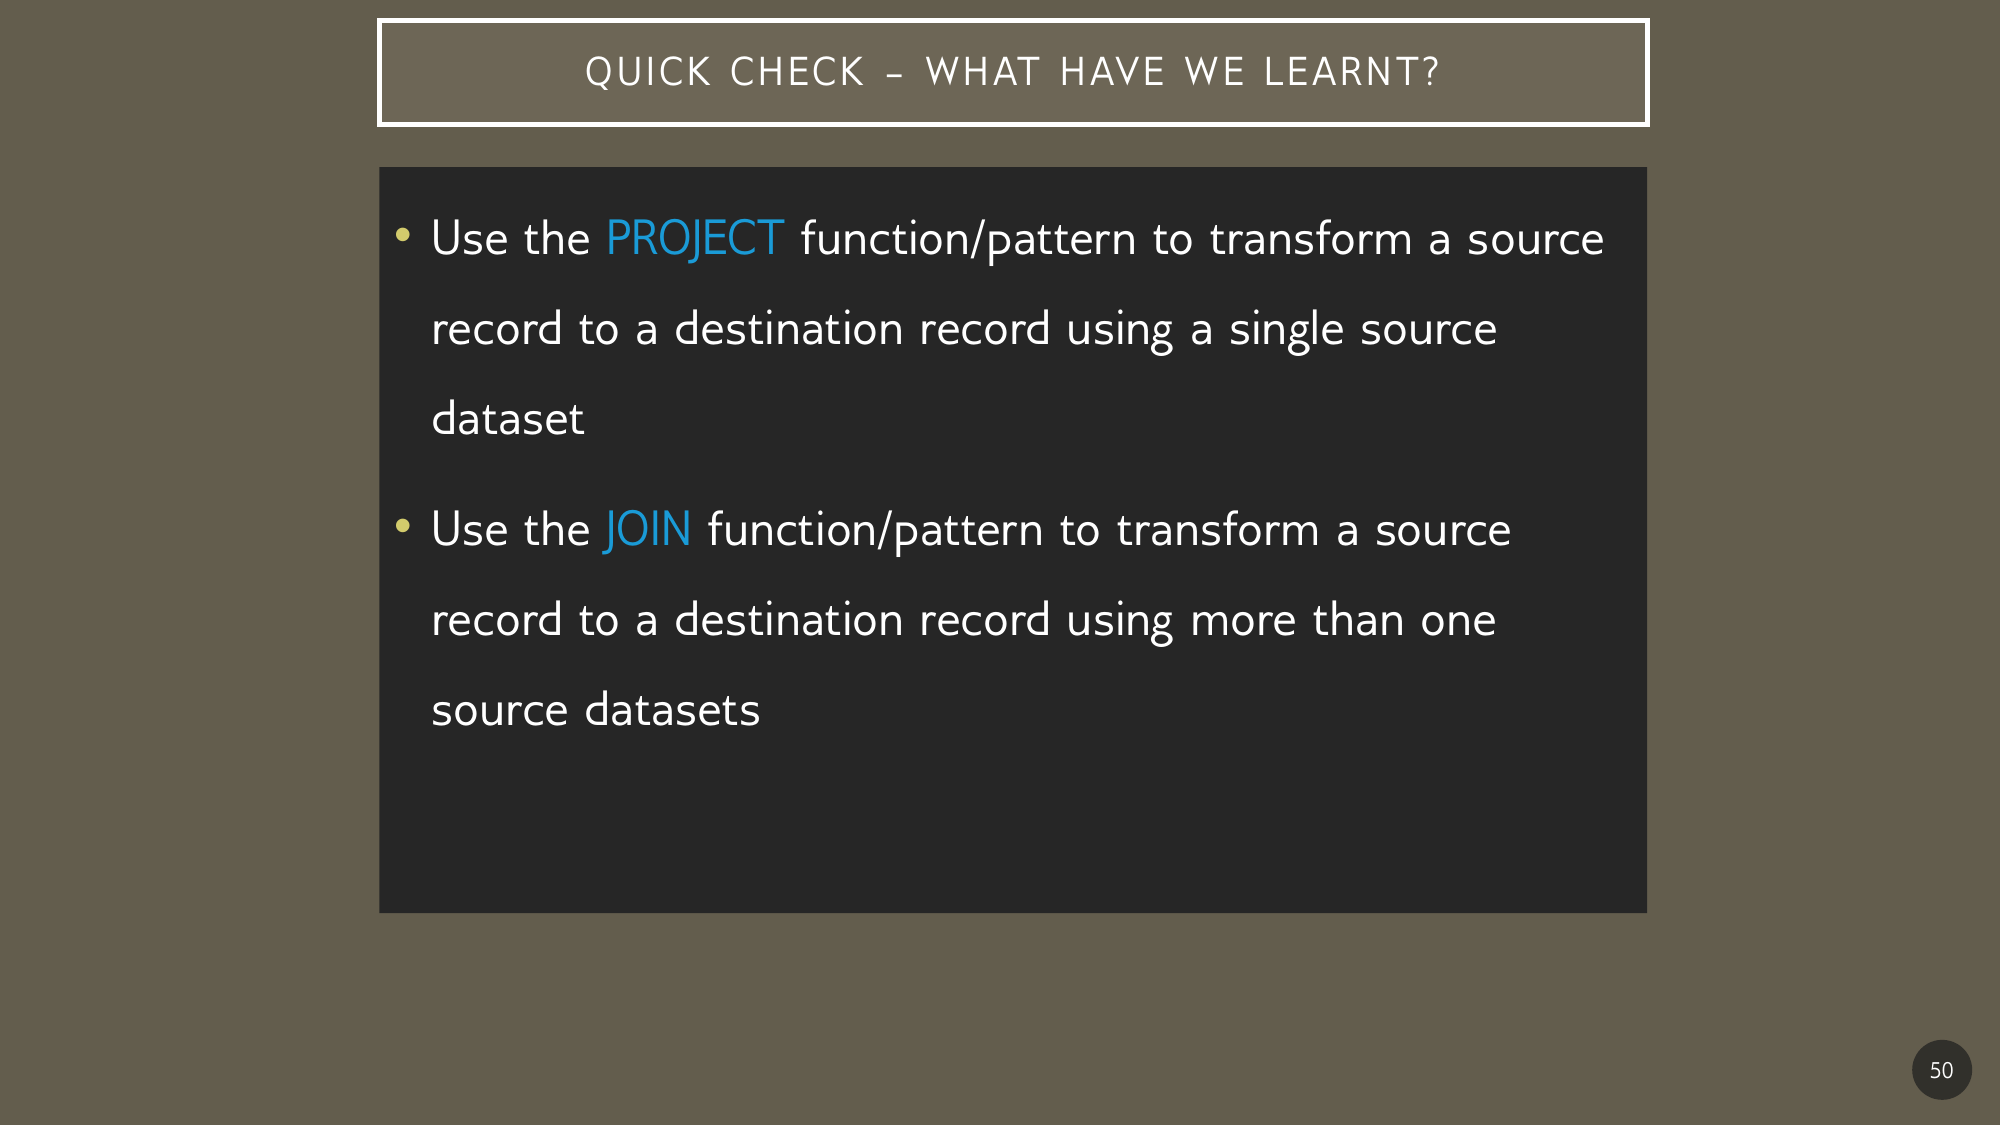

# Quick check – what have we learnt?
Use the PROJECT function/pattern to transform a source record to a destination record using a single source dataset
Use the JOIN function/pattern to transform a source record to a destination record using more than one source datasets
50